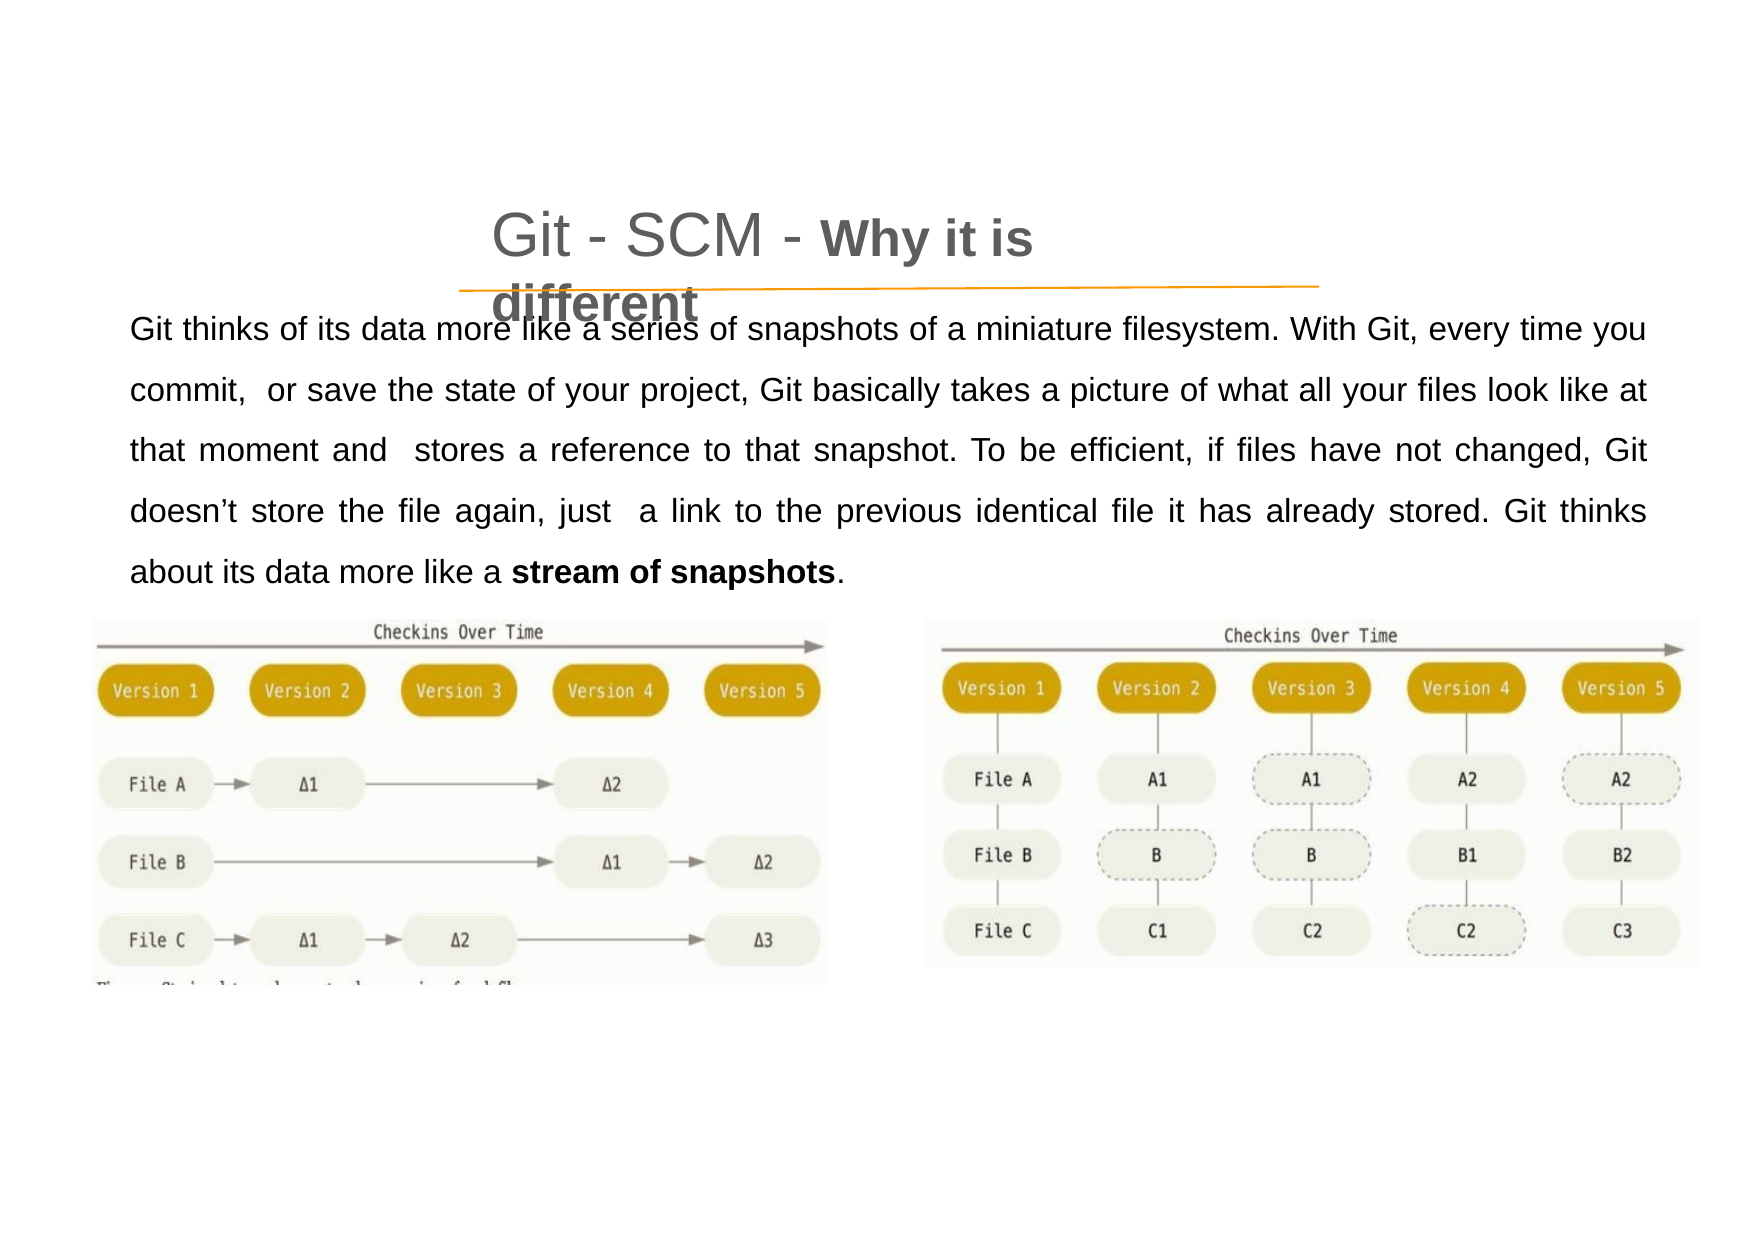

# Git - SCM - Why it is different
Git thinks of its data more like a series of snapshots of a miniature ﬁlesystem. With Git, every time you commit,  or save the state of your project, Git basically takes a picture of what all your ﬁles look like at that moment and  stores a reference to that snapshot. To be efﬁcient, if ﬁles have not changed, Git doesn’t store the ﬁle again, just  a link to the previous identical ﬁle it has already stored. Git thinks about its data more like a stream of snapshots.